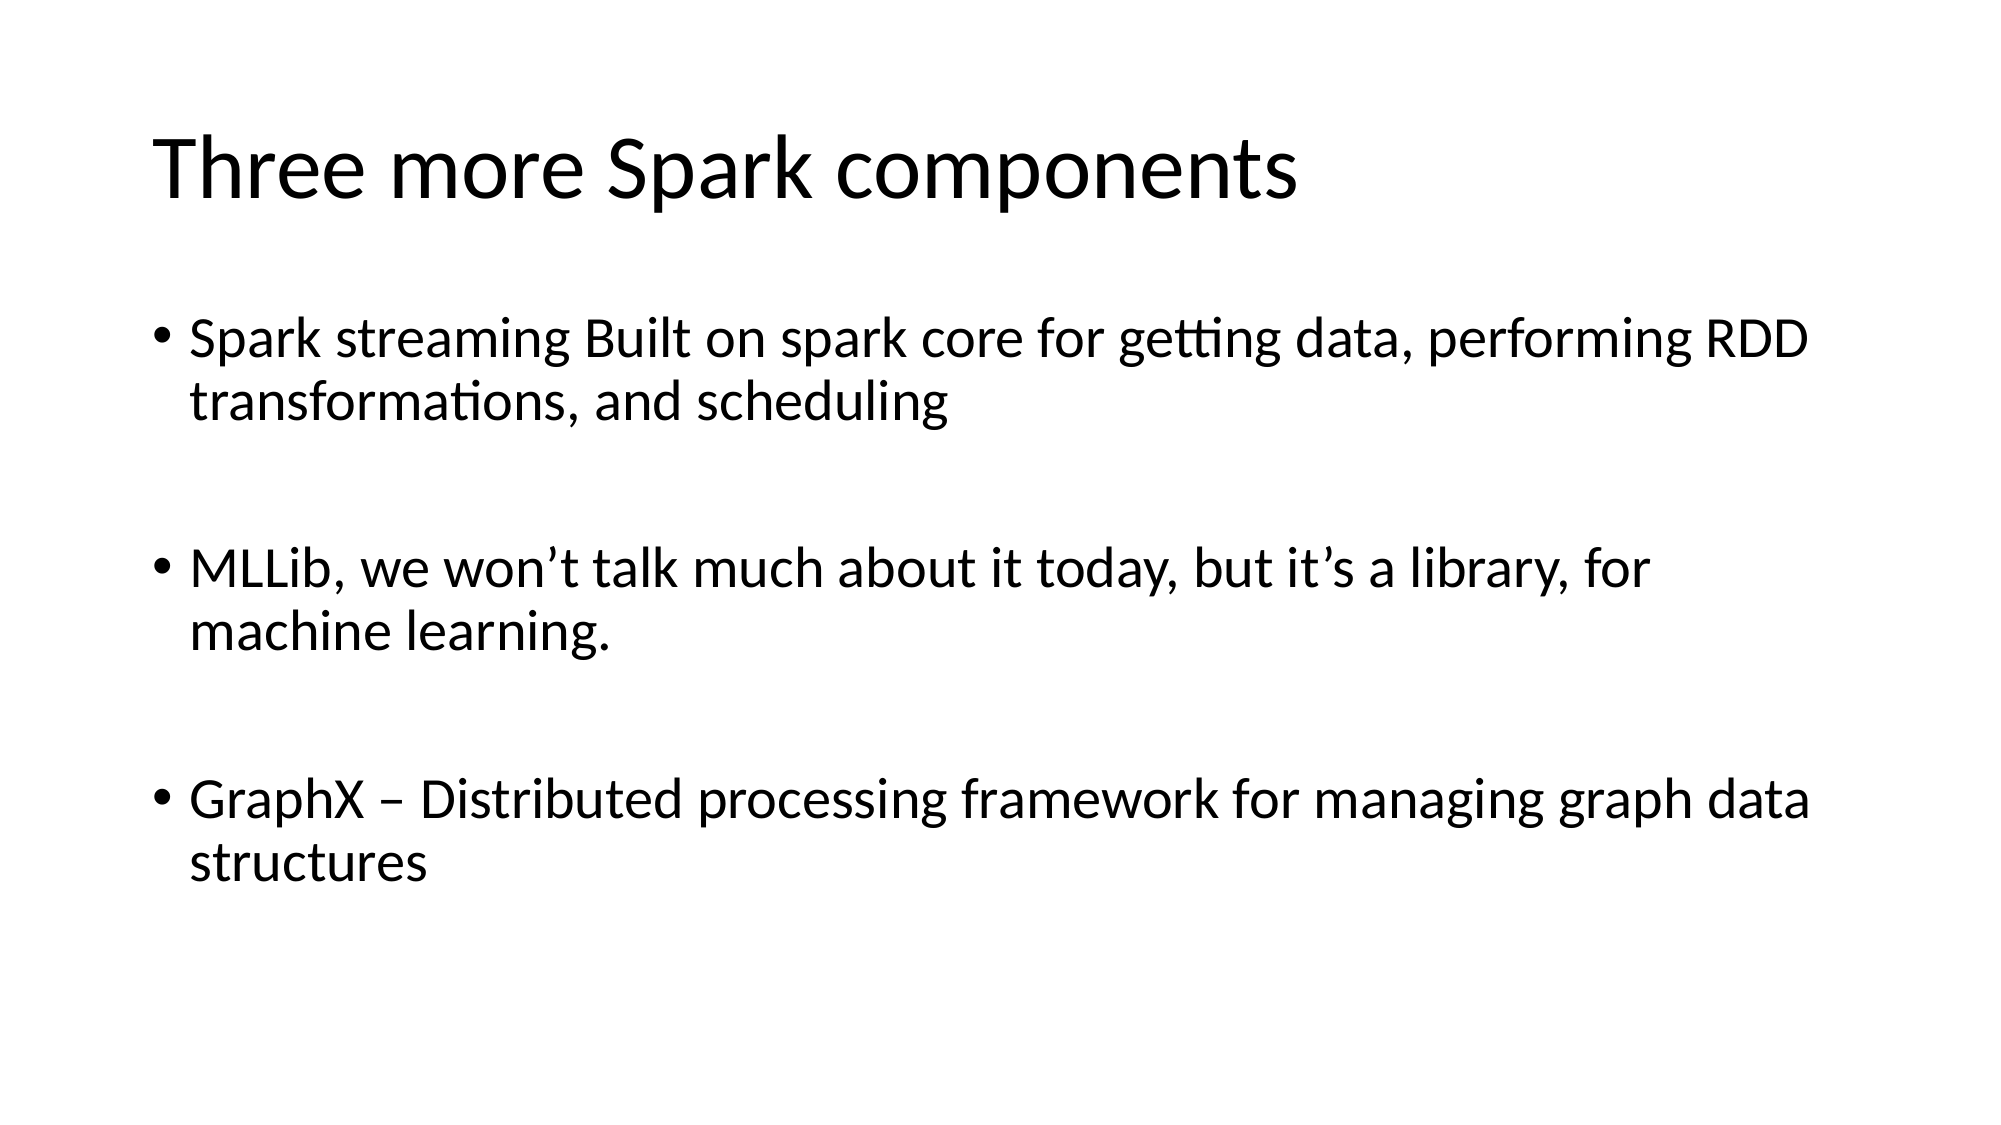

# Three more Spark components
Spark streaming Built on spark core for getting data, performing RDD transformations, and scheduling

MLLib, we won’t talk much about it today, but it’s a library, for machine learning.

GraphX – Distributed processing framework for managing graph data structures